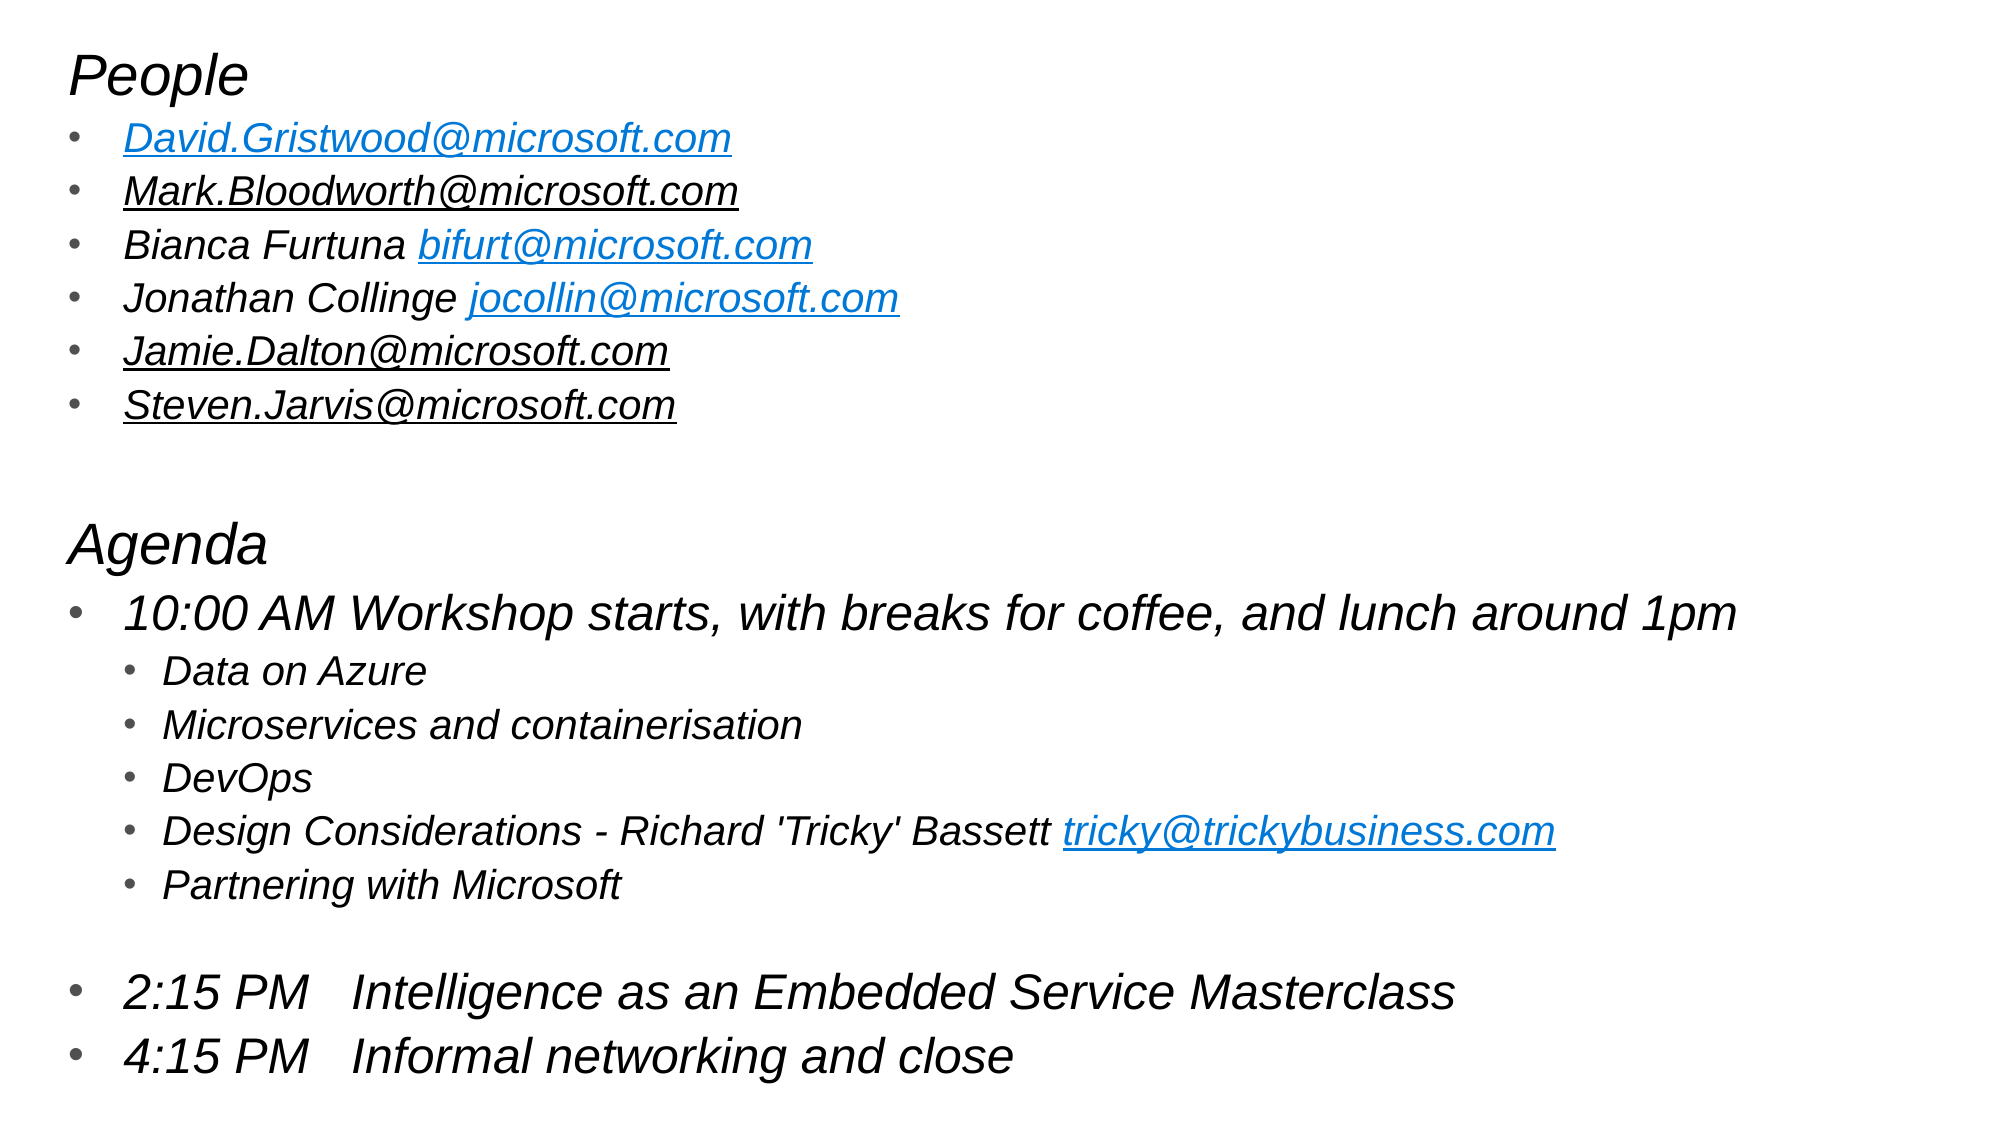

People
David.Gristwood@microsoft.com
Mark.Bloodworth@microsoft.com
Bianca Furtuna bifurt@microsoft.com
Jonathan Collinge jocollin@microsoft.com
Jamie.Dalton@microsoft.com
Steven.Jarvis@microsoft.com

Agenda
10:00 AM Workshop starts, with breaks for coffee, and lunch around 1pm
Data on Azure
Microservices and containerisation
DevOps
Design Considerations - Richard 'Tricky' Bassett tricky@trickybusiness.com
Partnering with Microsoft

2:15 PM   Intelligence as an Embedded Service Masterclass
4:15 PM   Informal networking and close